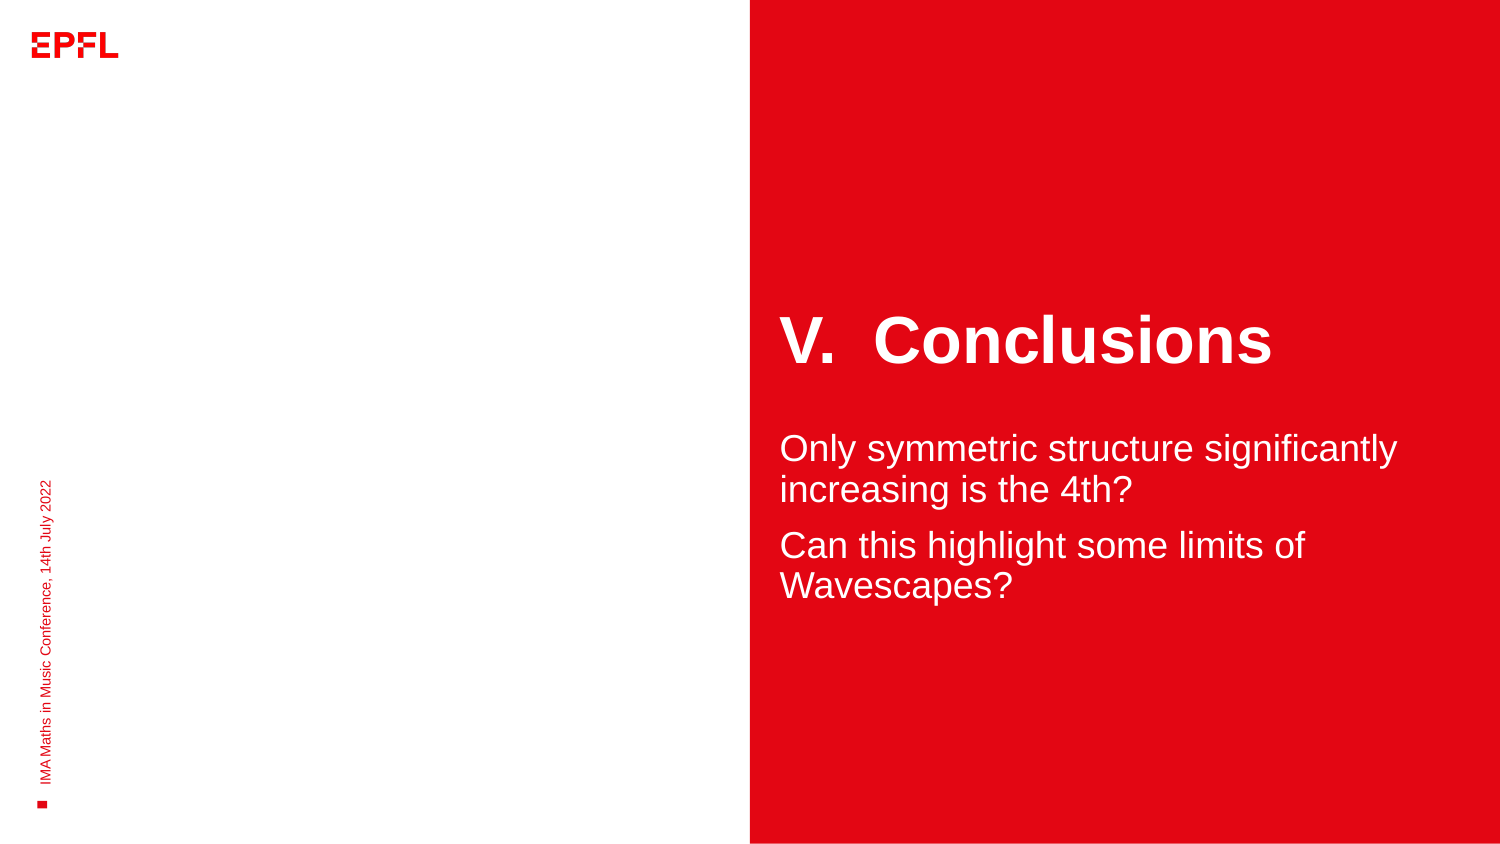

# V.  Conclusions
Only symmetric structure significantly increasing is the 4th?
Can this highlight some limits of Wavescapes?